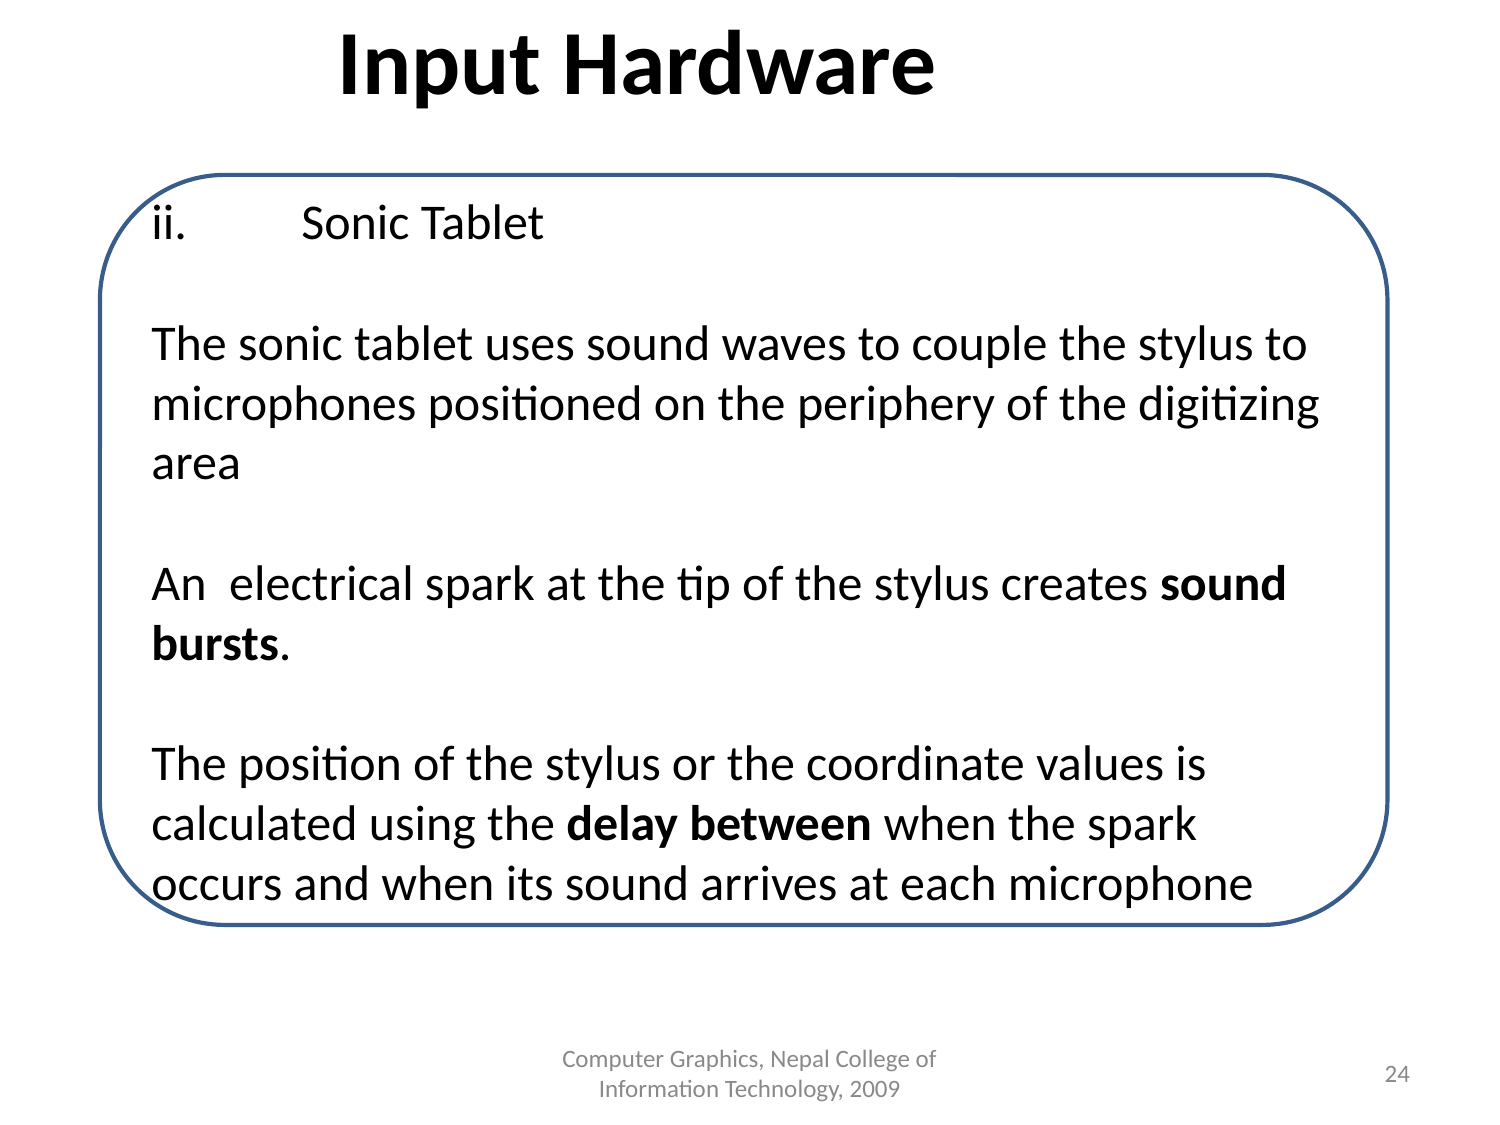

Input Hardware

ii.	Sonic Tablet

The sonic tablet uses sound waves to couple the stylus to microphones positioned on the periphery of the digitizing area

An  electrical spark at the tip of the stylus creates sound bursts.

The position of the stylus or the coordinate values is calculated using the delay between when the spark occurs and when its sound arrives at each microphone

Computer Graphics, Nepal College of Information Technology, 2009
24